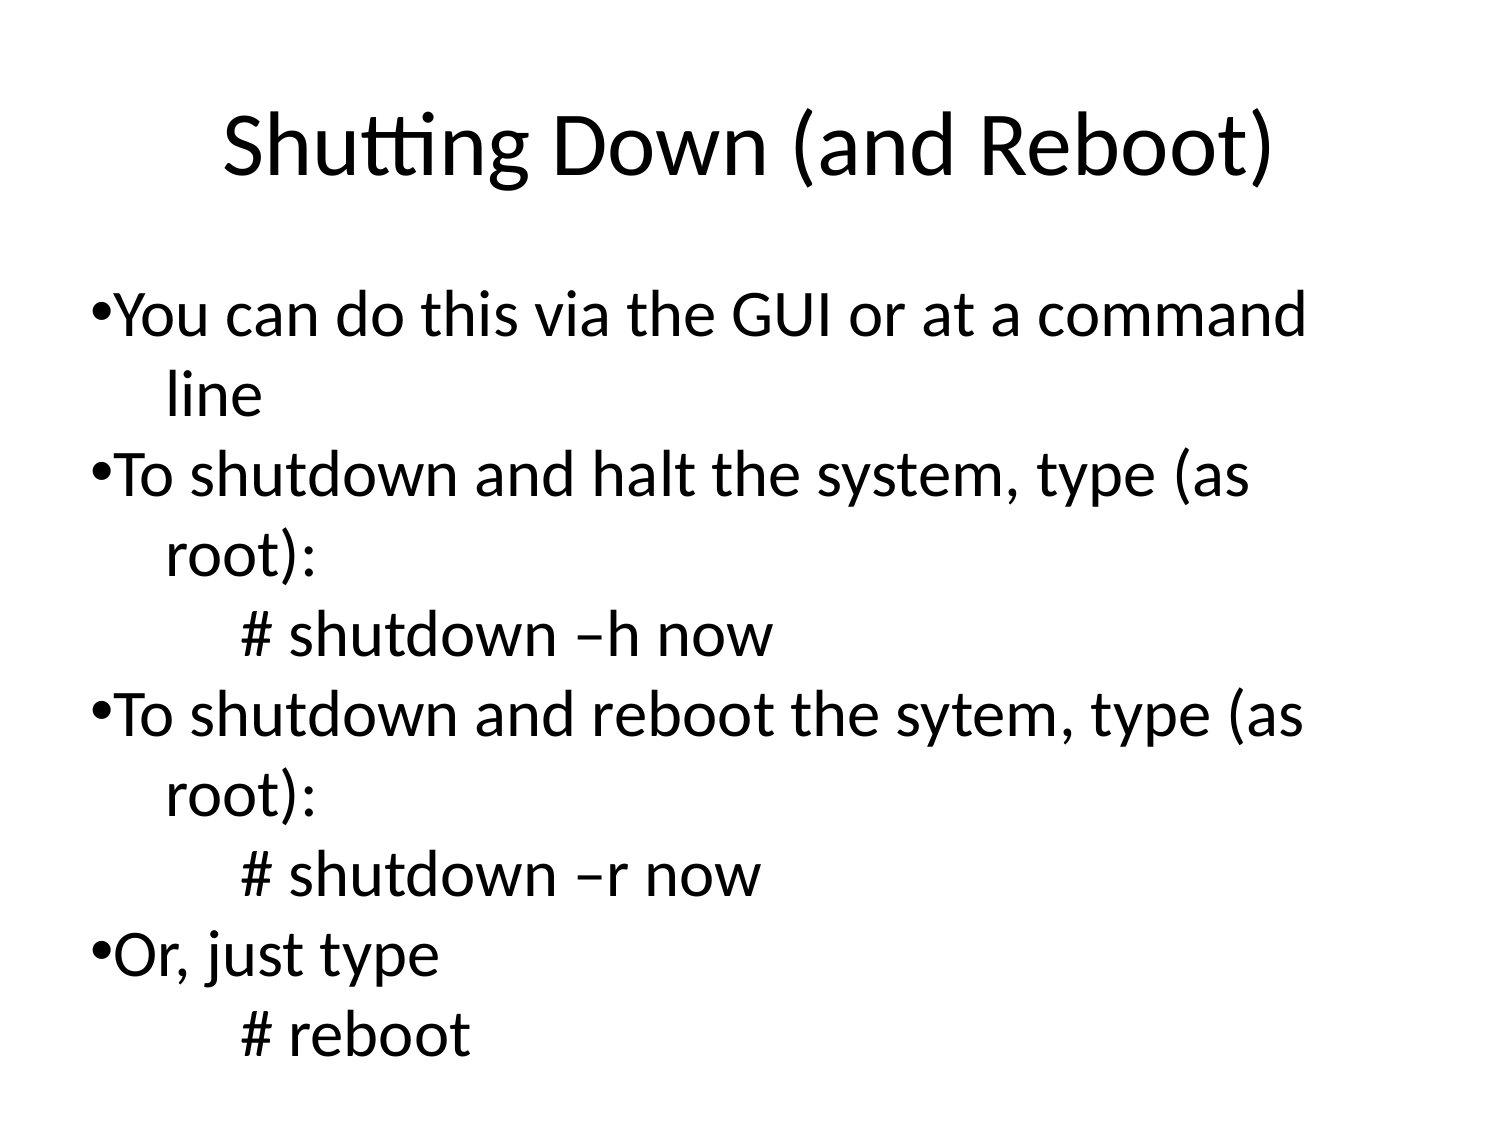

Shutting Down (and Reboot)
You can do this via the GUI or at a command
line
To shutdown and halt the system, type (as
root):
# shutdown –h now
To shutdown and reboot the sytem, type (as
root):
# shutdown –r now
Or, just type
# reboot